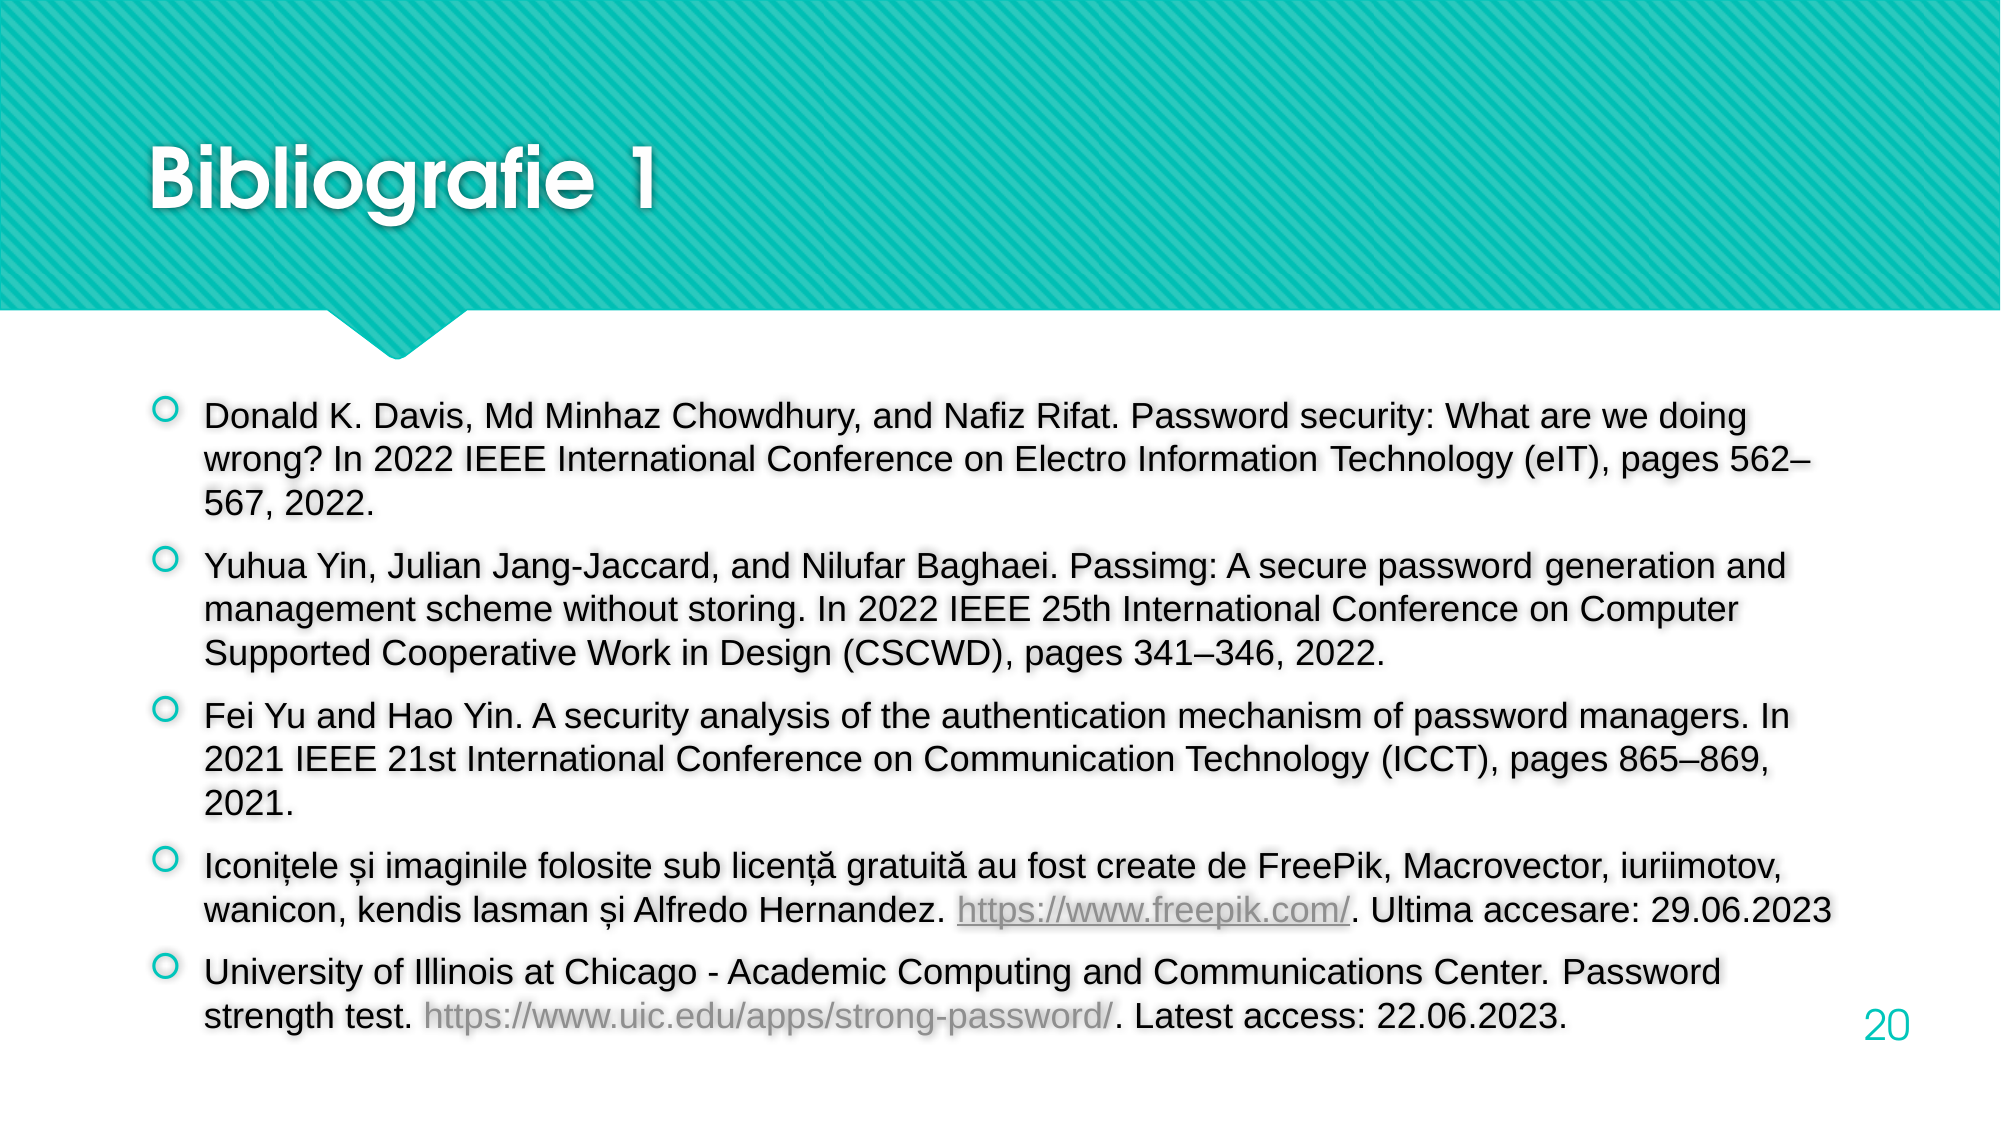

# Bibliografie 1
Donald K. Davis, Md Minhaz Chowdhury, and Nafiz Rifat. Password security: What are we doing wrong? In 2022 IEEE International Conference on Electro Information Technology (eIT), pages 562–567, 2022.
Yuhua Yin, Julian Jang-Jaccard, and Nilufar Baghaei. Passimg: A secure password generation and management scheme without storing. In 2022 IEEE 25th International Conference on Computer Supported Cooperative Work in Design (CSCWD), pages 341–346, 2022.
Fei Yu and Hao Yin. A security analysis of the authentication mechanism of password managers. In 2021 IEEE 21st International Conference on Communication Technology (ICCT), pages 865–869, 2021.
Iconițele și imaginile folosite sub licență gratuită au fost create de FreePik, Macrovector, iuriimotov, wanicon, kendis lasman și Alfredo Hernandez. https://www.freepik.com/. Ultima accesare: 29.06.2023
University of Illinois at Chicago - Academic Computing and Communications Center. Password strength test. https://www.uic.edu/apps/strong-password/. Latest access: 22.06.2023.
20